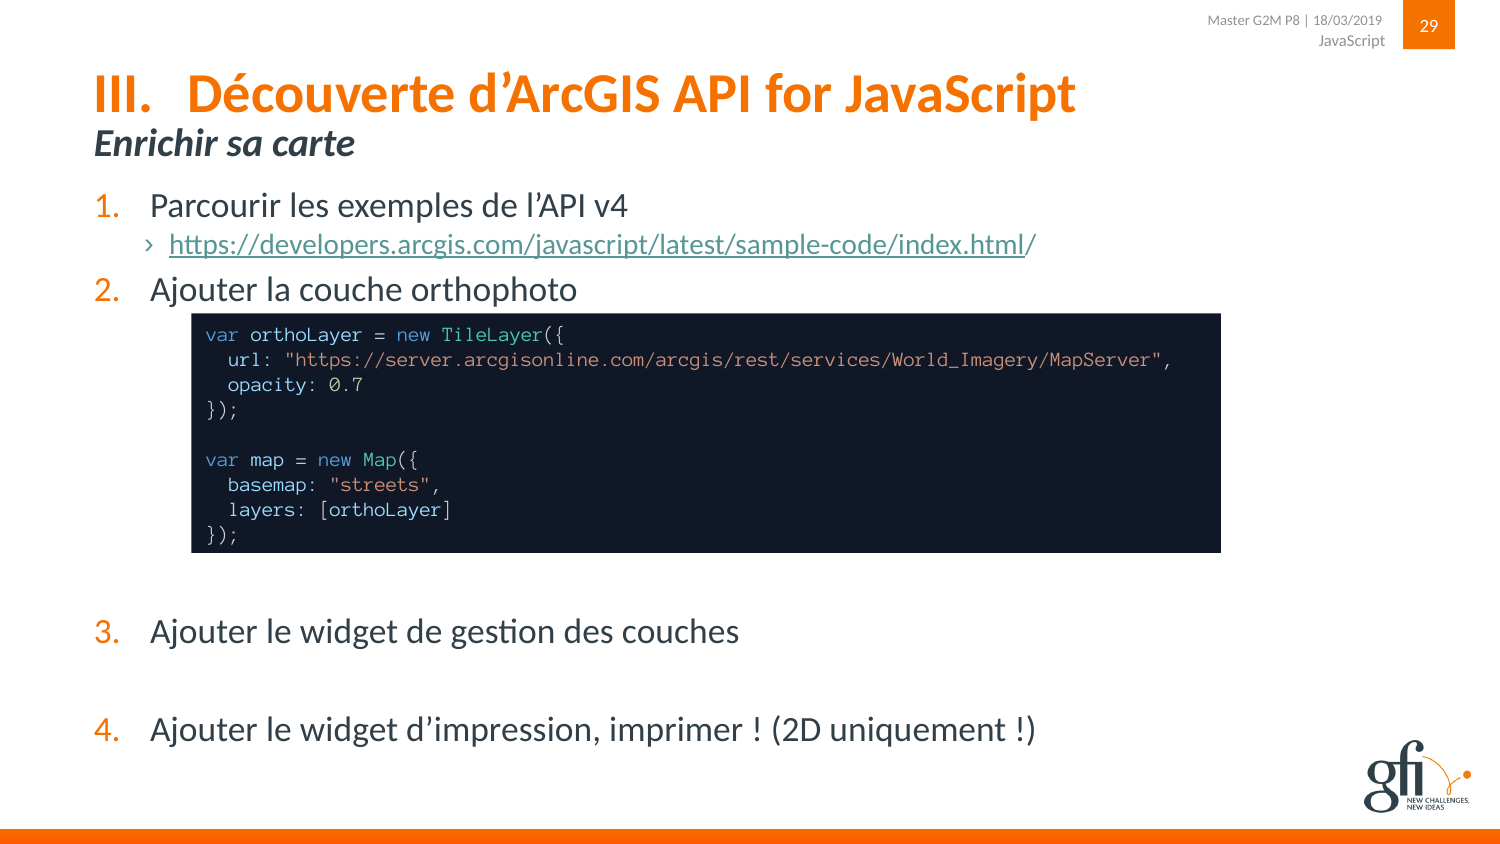

29
JavaScript
Master G2M P8 | 18/03/2019
# Découverte d’ArcGIS API for JavaScript
Enrichir sa carte
Parcourir les exemples de l’API v4
https://developers.arcgis.com/javascript/latest/sample-code/index.html/
Ajouter la couche orthophoto

Ajouter le widget de gestion des couches

Ajouter le widget d’impression, imprimer ! (2D uniquement !)

var orthoLayer = new TileLayer({
  url: "https://server.arcgisonline.com/arcgis/rest/services/World_Imagery/MapServer",
  opacity: 0.7
});
var map = new Map({
  basemap: "streets",
  layers: [orthoLayer]
});